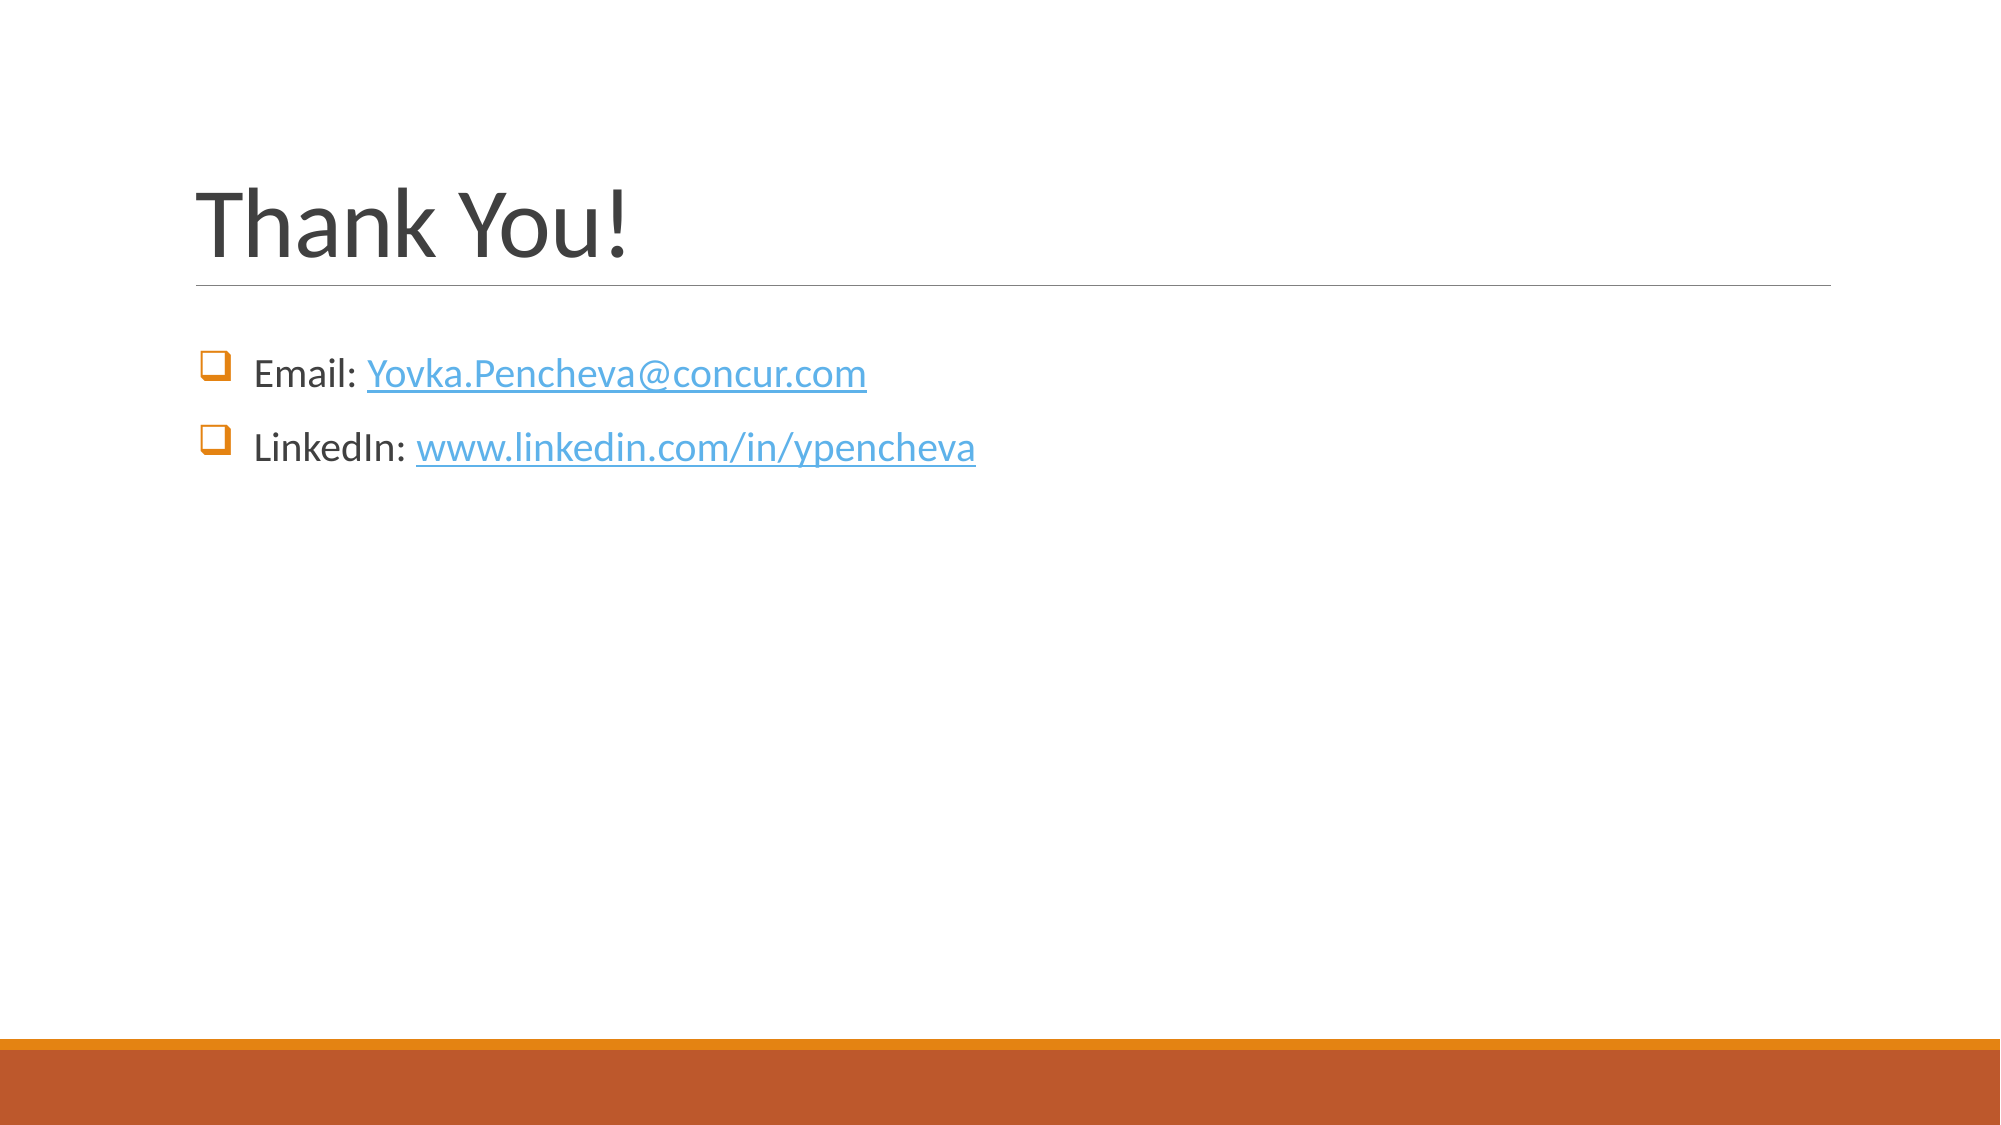

# Thank You!
  Email: Yovka.Pencheva@concur.com
  LinkedIn: www.linkedin.com/in/ypencheva